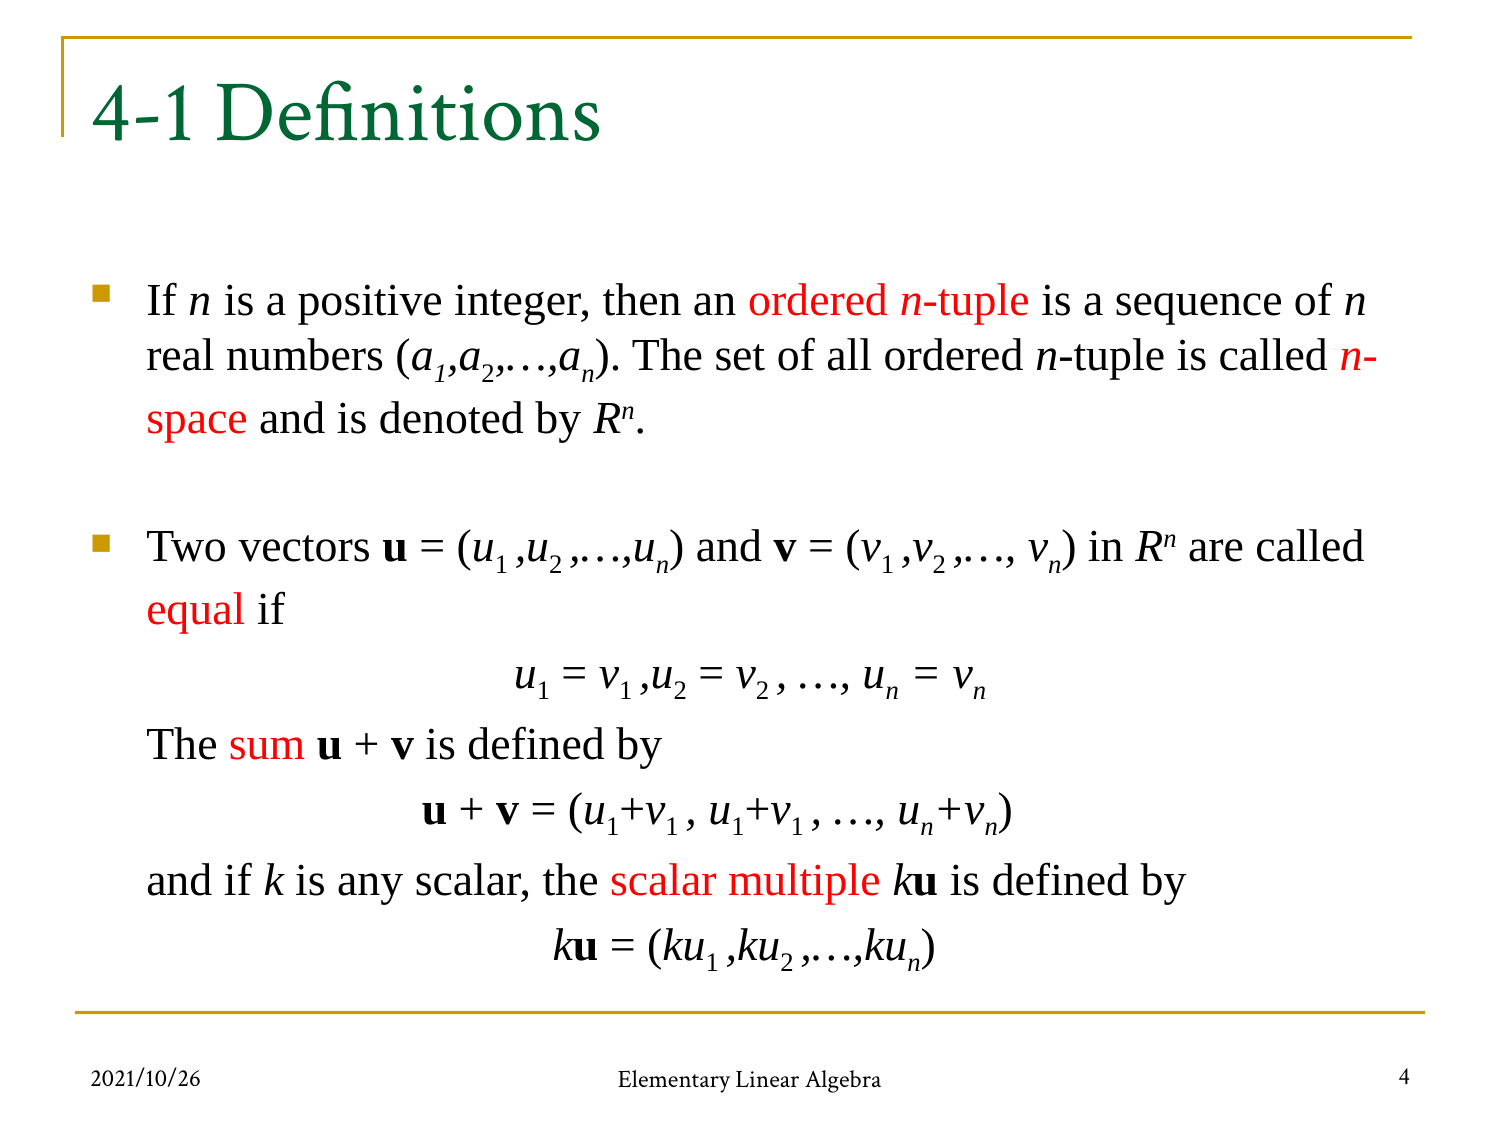

# 4-1 Definitions
If n is a positive integer, then an ordered n-tuple is a sequence of n real numbers (a1,a2,…,an). The set of all ordered n-tuple is called n-space and is denoted by Rn.

Two vectors u = (u1 ,u2 ,…,un) and v = (v1 ,v2 ,…, vn) in Rn are called equal if
u1 = v1 ,u2 = v2 , …, un = vn
	The sum u + v is defined by
u + v = (u1+v1 , u1+v1 , …, un+vn)
	and if k is any scalar, the scalar multiple ku is defined by
ku = (ku1 ,ku2 ,…,kun)
2021/10/26
4
Elementary Linear Algebra